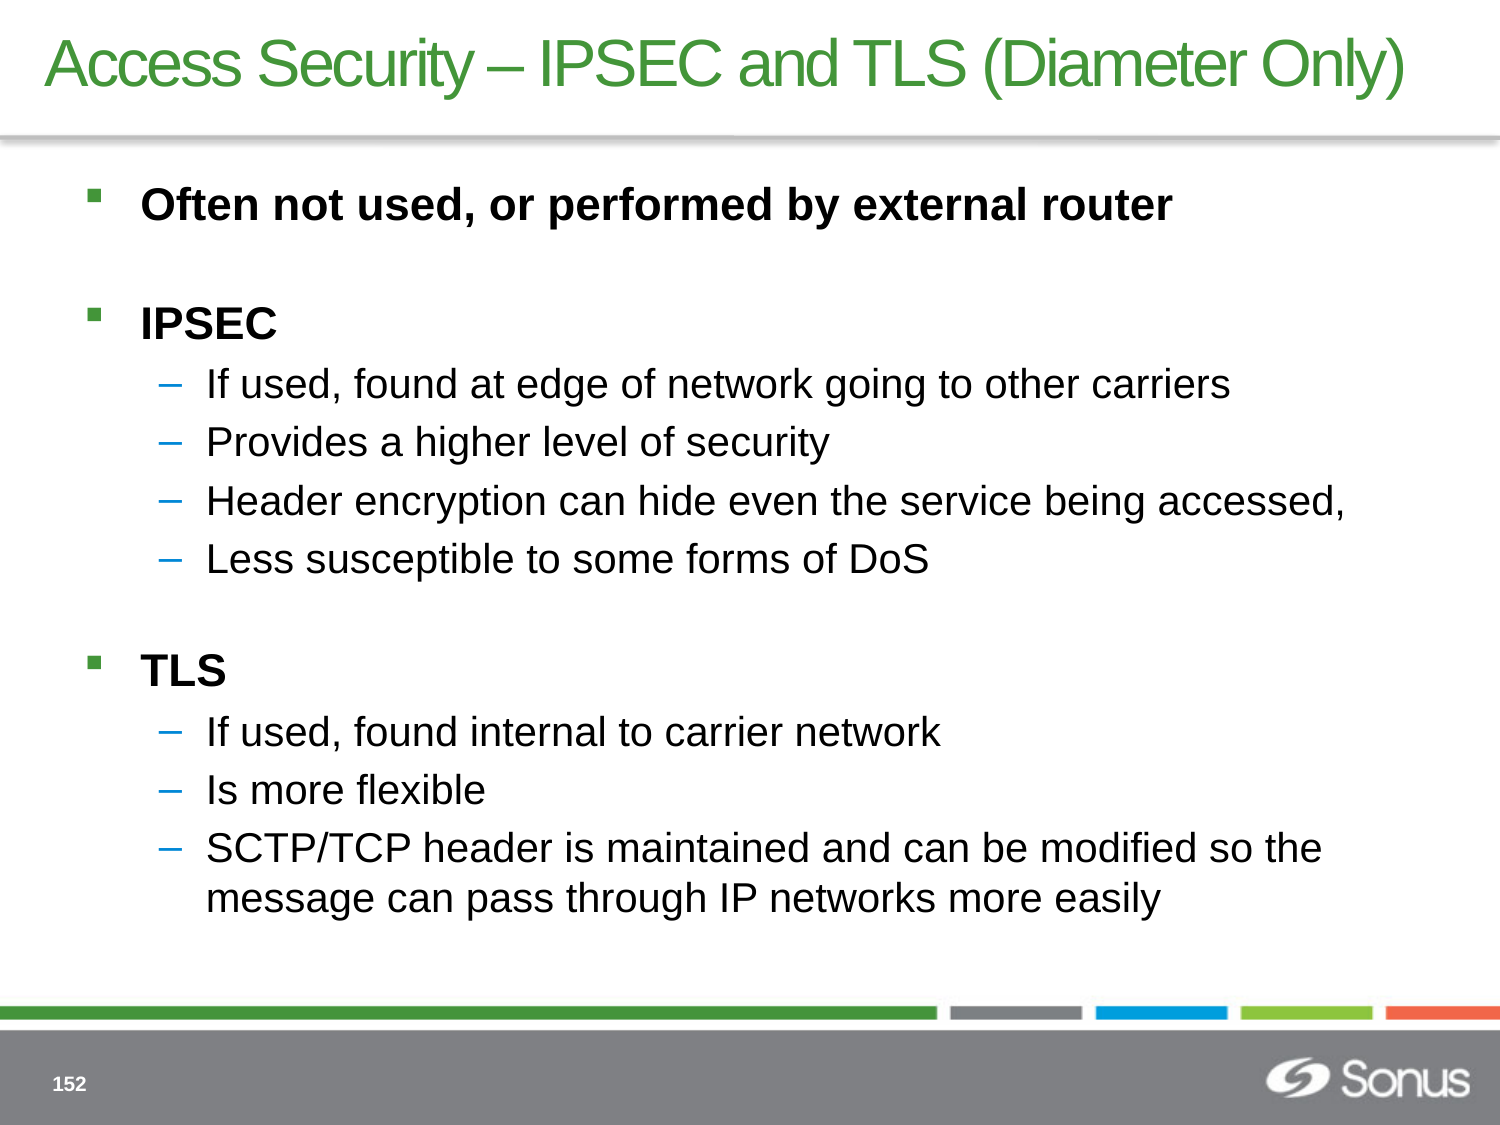

# Access Security – IPSEC and TLS (Diameter Only)
Often not used, or performed by external router
IPSEC
If used, found at edge of network going to other carriers
Provides a higher level of security
Header encryption can hide even the service being accessed,
Less susceptible to some forms of DoS
TLS
If used, found internal to carrier network
Is more flexible
SCTP/TCP header is maintained and can be modified so the message can pass through IP networks more easily